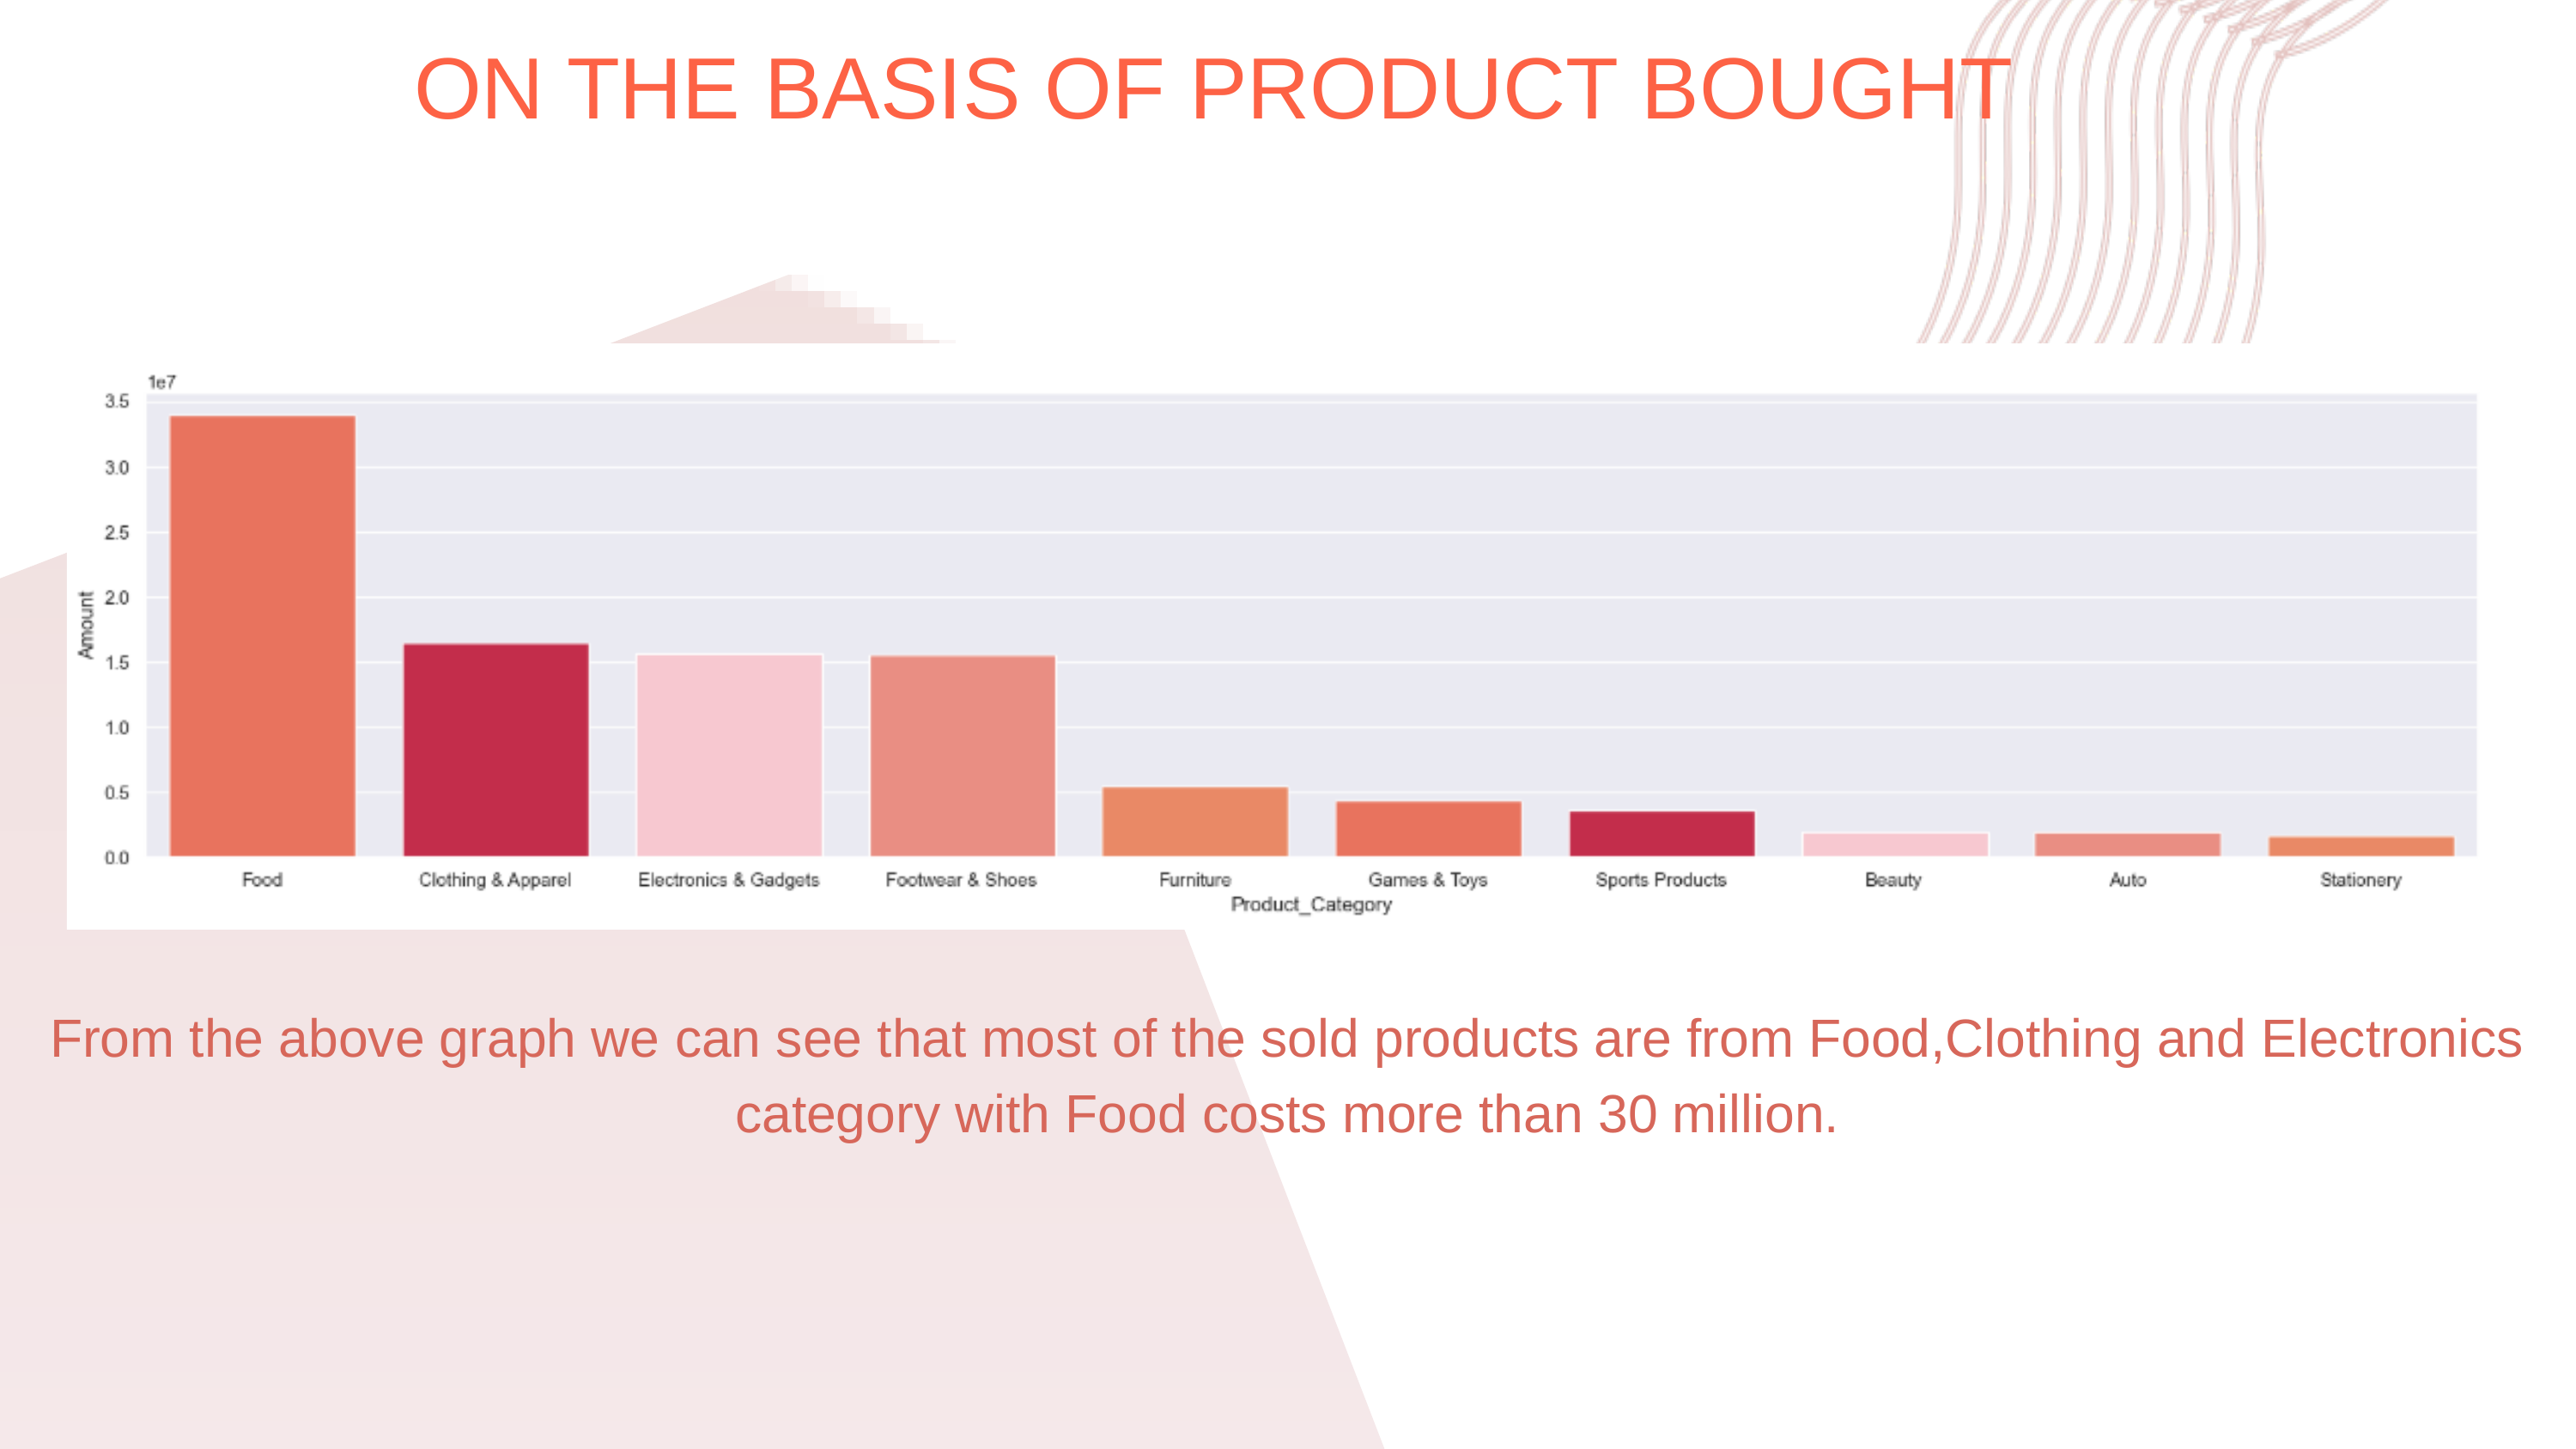

ON THE BASIS OF PRODUCT BOUGHT

From the above graph we can see that most of the sold products are from Food,Clothing and Electronics category with Food costs more than 30 million.